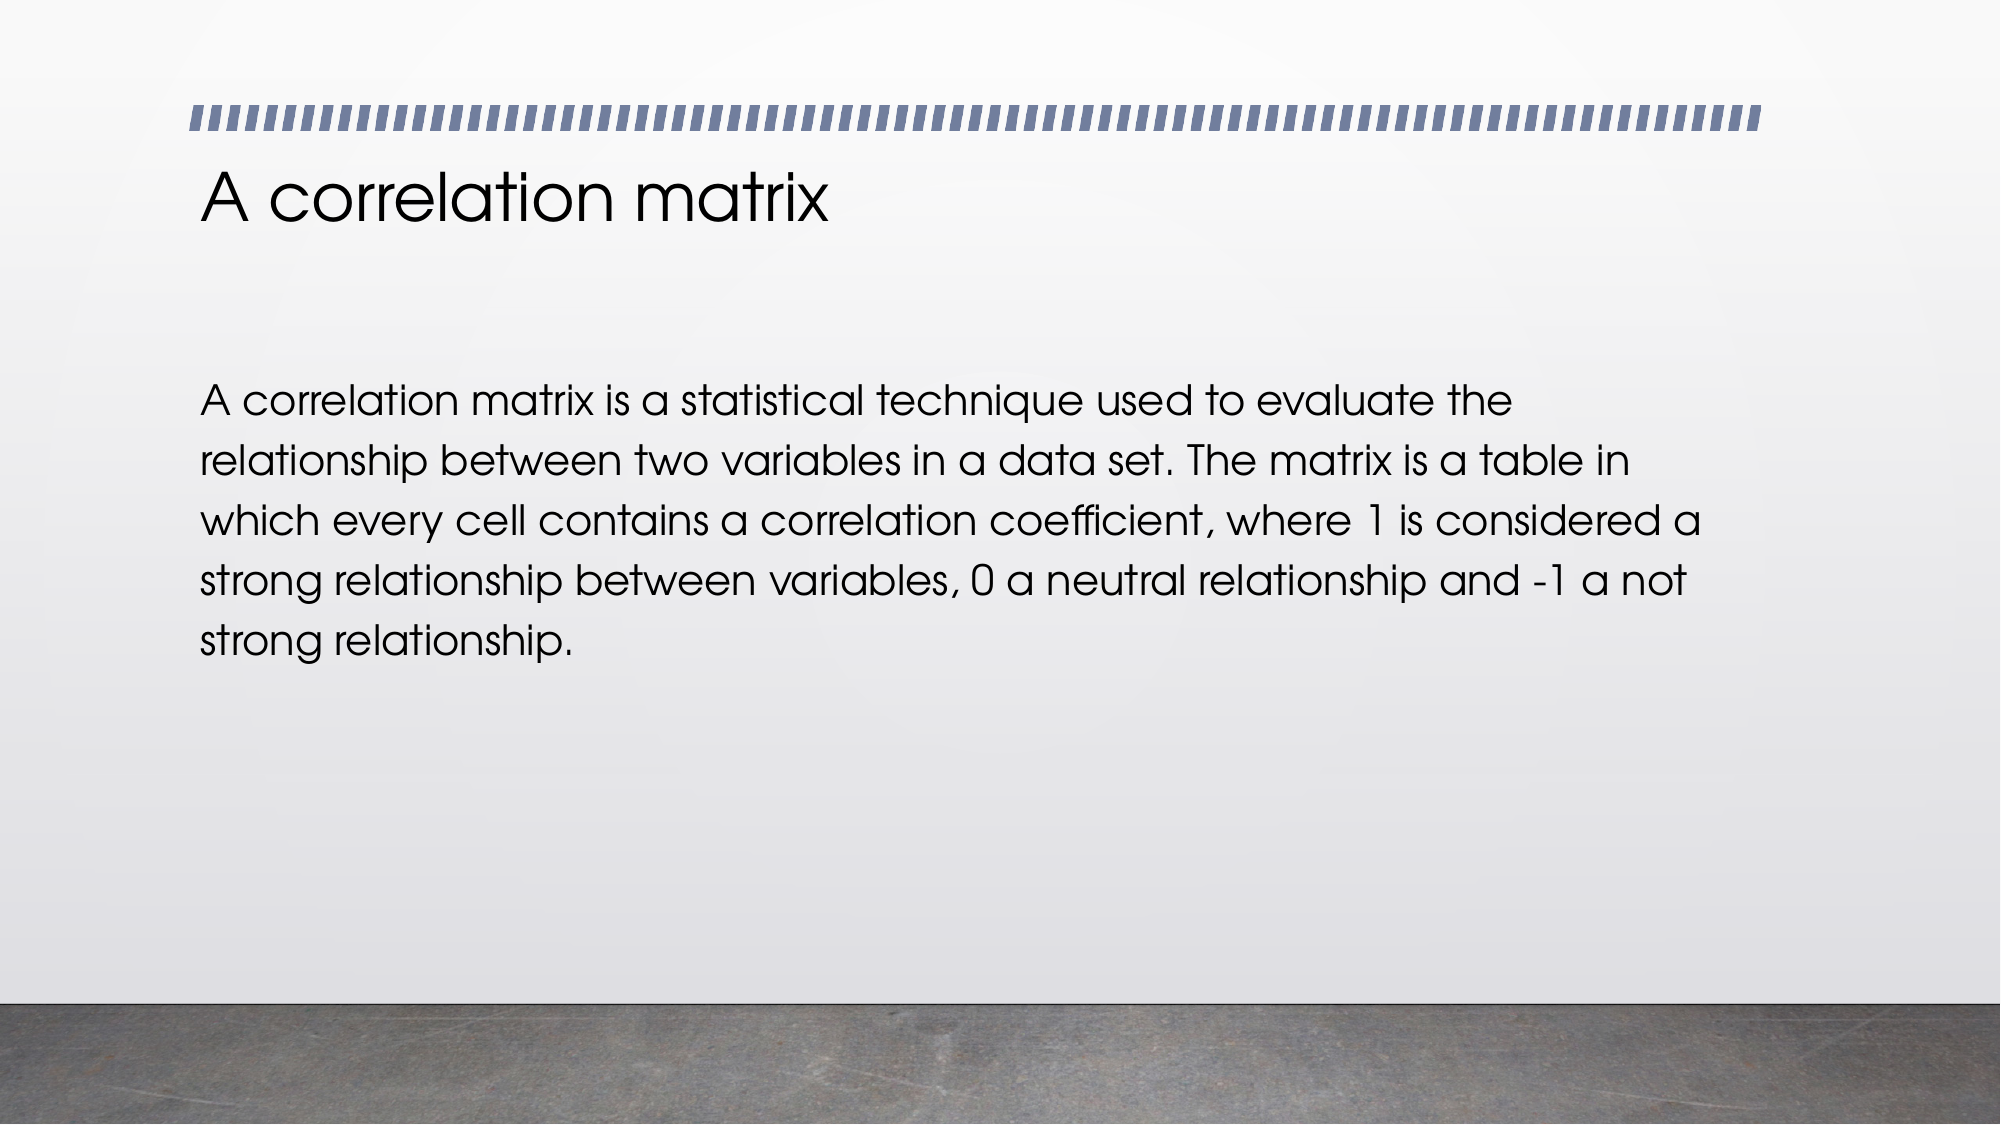

# A correlation matrix
A correlation matrix is a statistical technique used to evaluate the relationship between two variables in a data set. The matrix is a table in which every cell contains a correlation coefficient, where 1 is considered a strong relationship between variables, 0 a neutral relationship and -1 a not strong relationship.